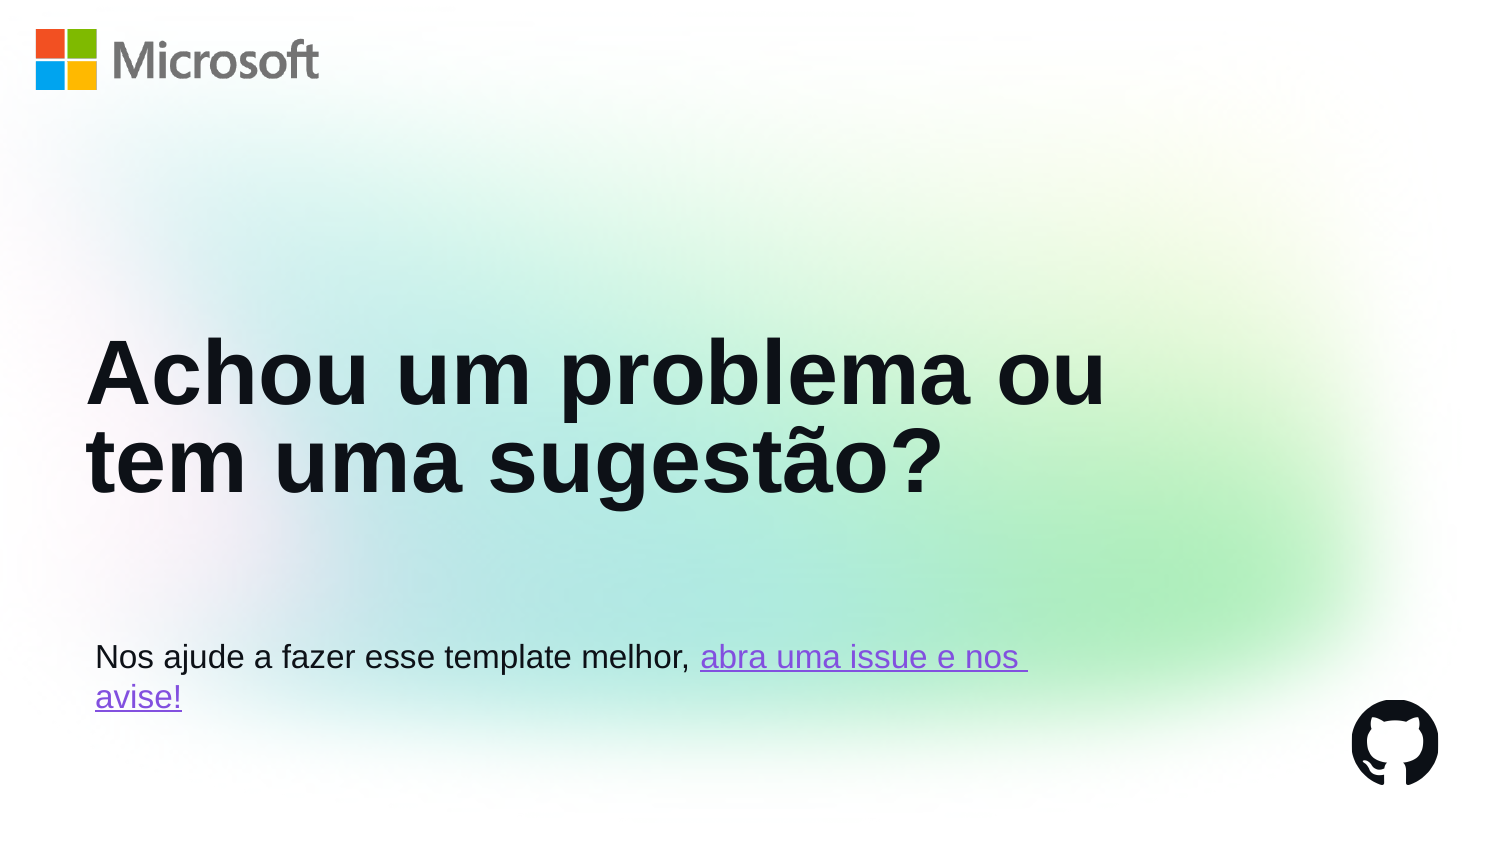

# Achou um problema ou tem uma sugestão?
Nos ajude a fazer esse template melhor, abra uma issue e nos avise!